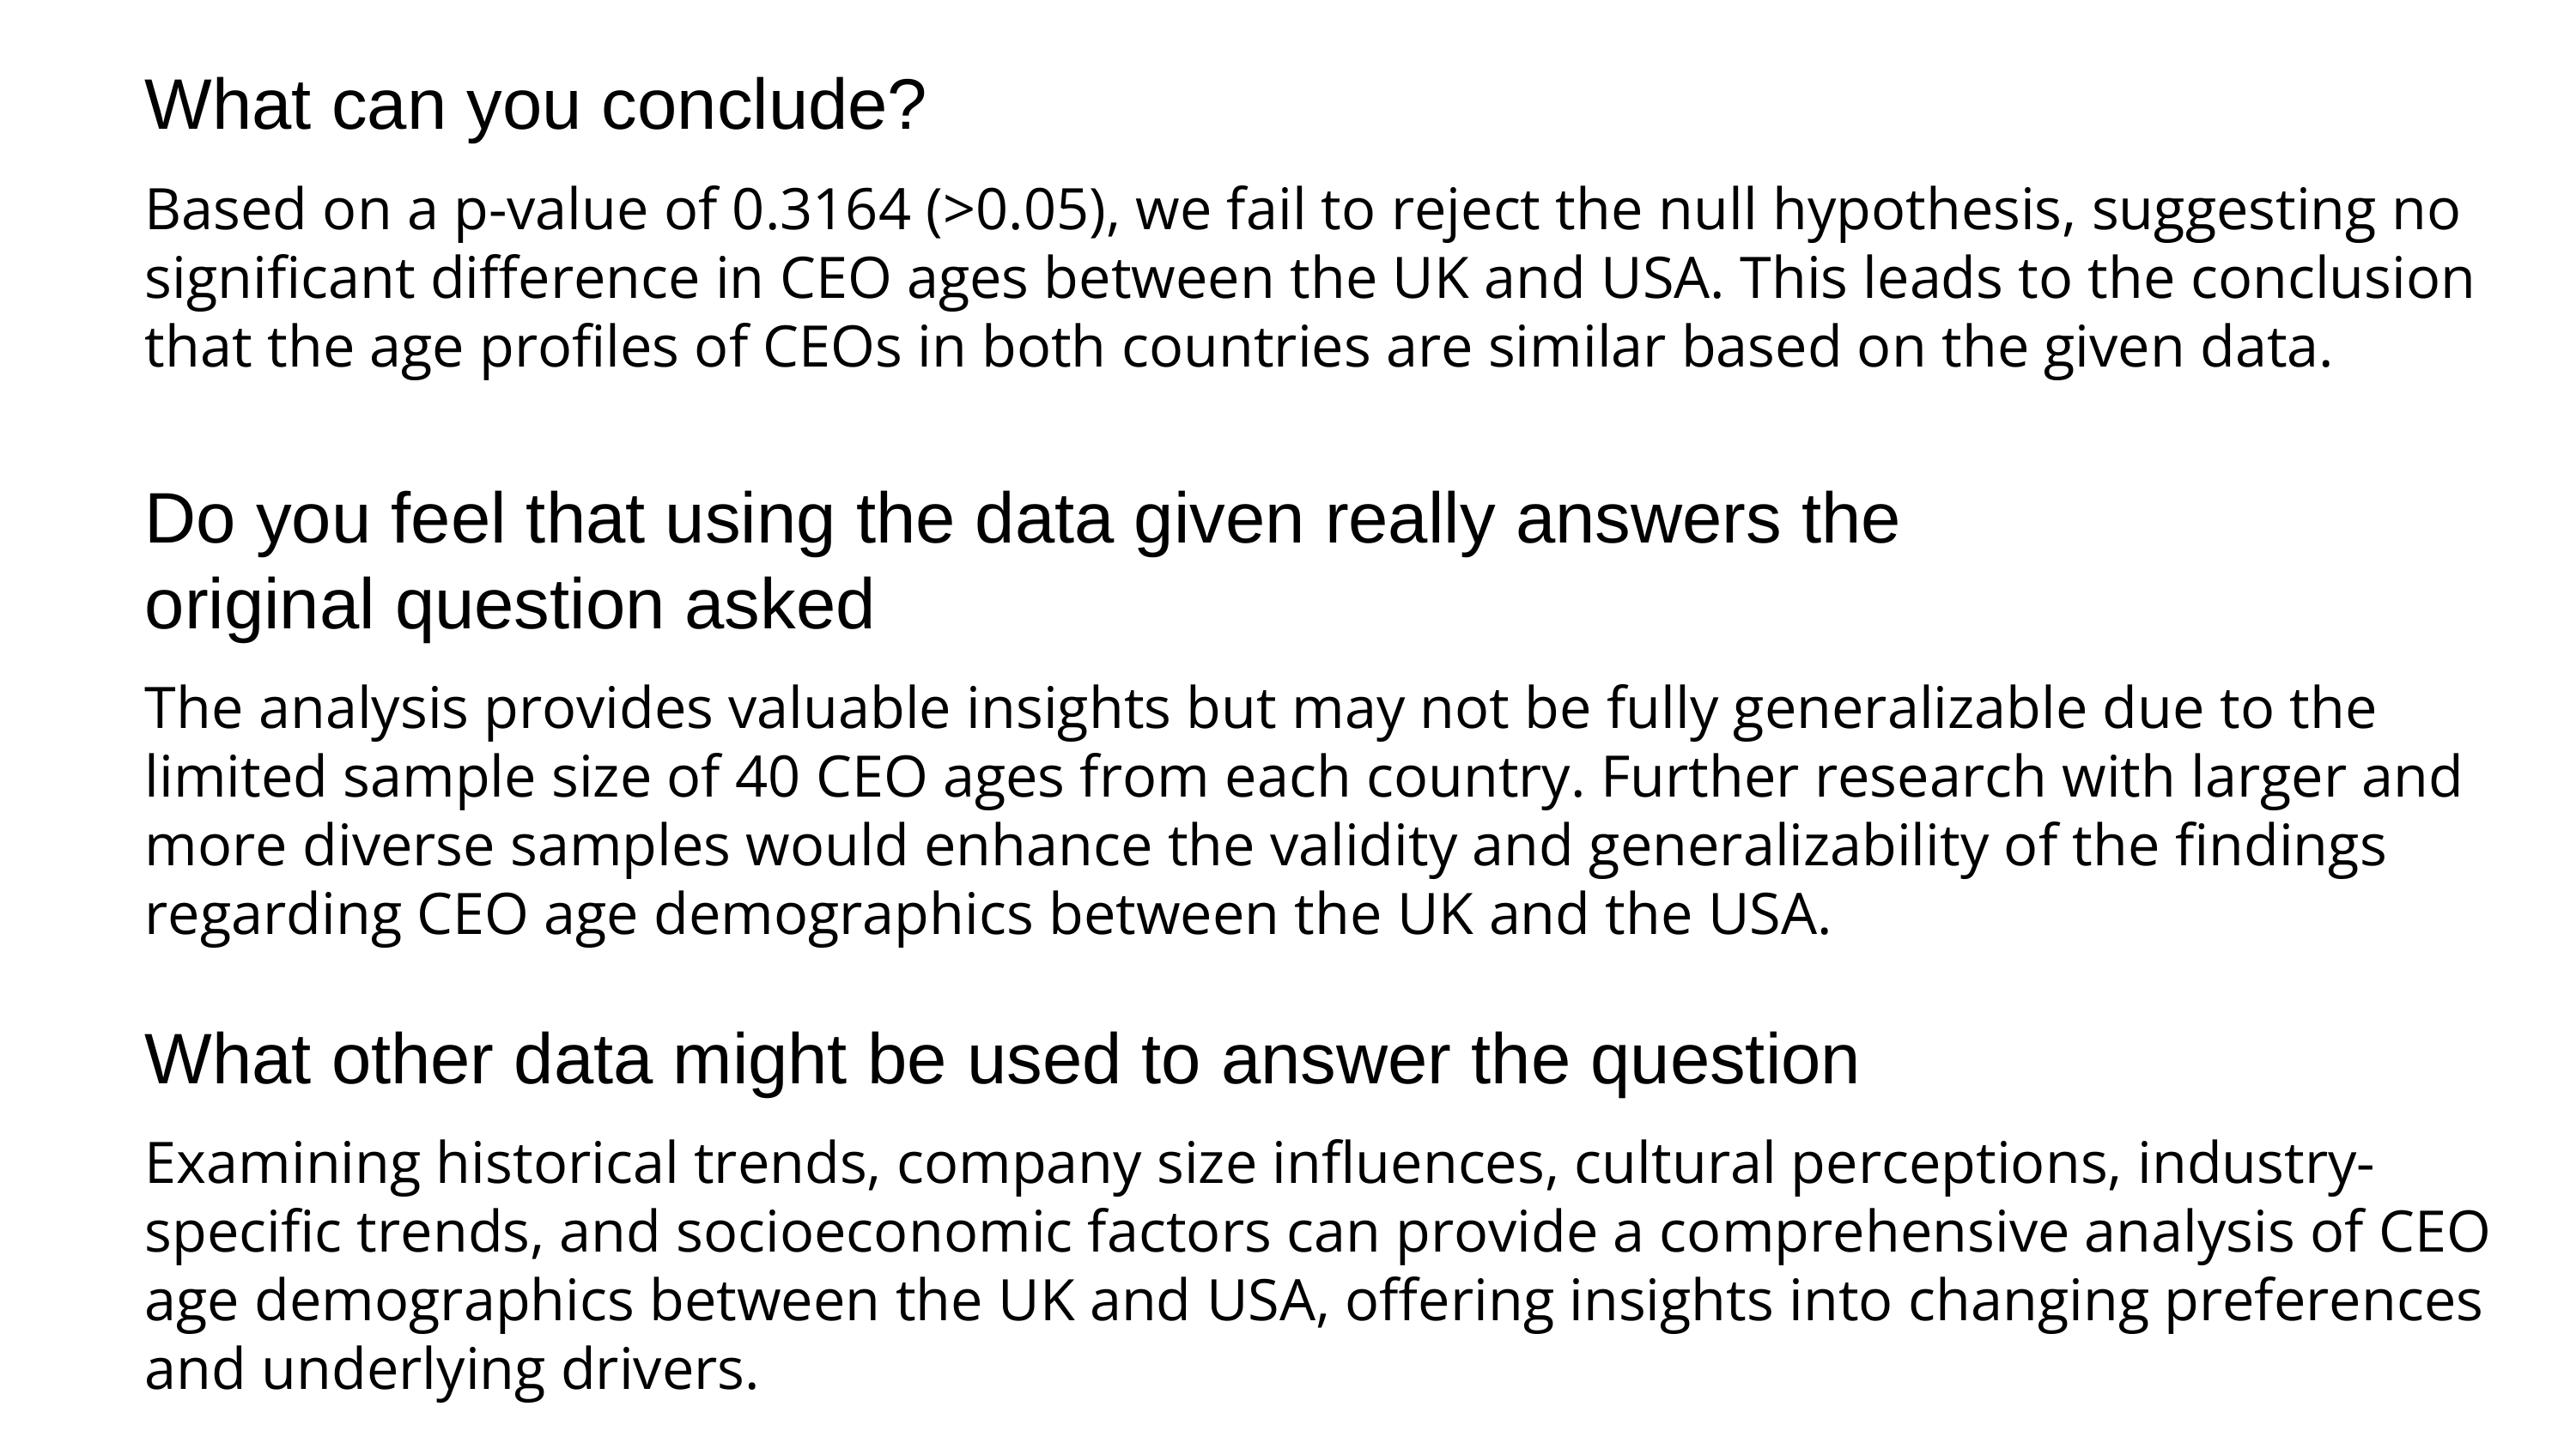

What can you conclude?
Based on a p-value of 0.3164 (>0.05), we fail to reject the null hypothesis, suggesting no significant difference in CEO ages between the UK and USA. This leads to the conclusion that the age profiles of CEOs in both countries are similar based on the given data.
Do you feel that using the data given really answers the original question asked
The analysis provides valuable insights but may not be fully generalizable due to the limited sample size of 40 CEO ages from each country. Further research with larger and more diverse samples would enhance the validity and generalizability of the findings regarding CEO age demographics between the UK and the USA.
What other data might be used to answer the question
Examining historical trends, company size influences, cultural perceptions, industry-specific trends, and socioeconomic factors can provide a comprehensive analysis of CEO age demographics between the UK and USA, offering insights into changing preferences and underlying drivers.